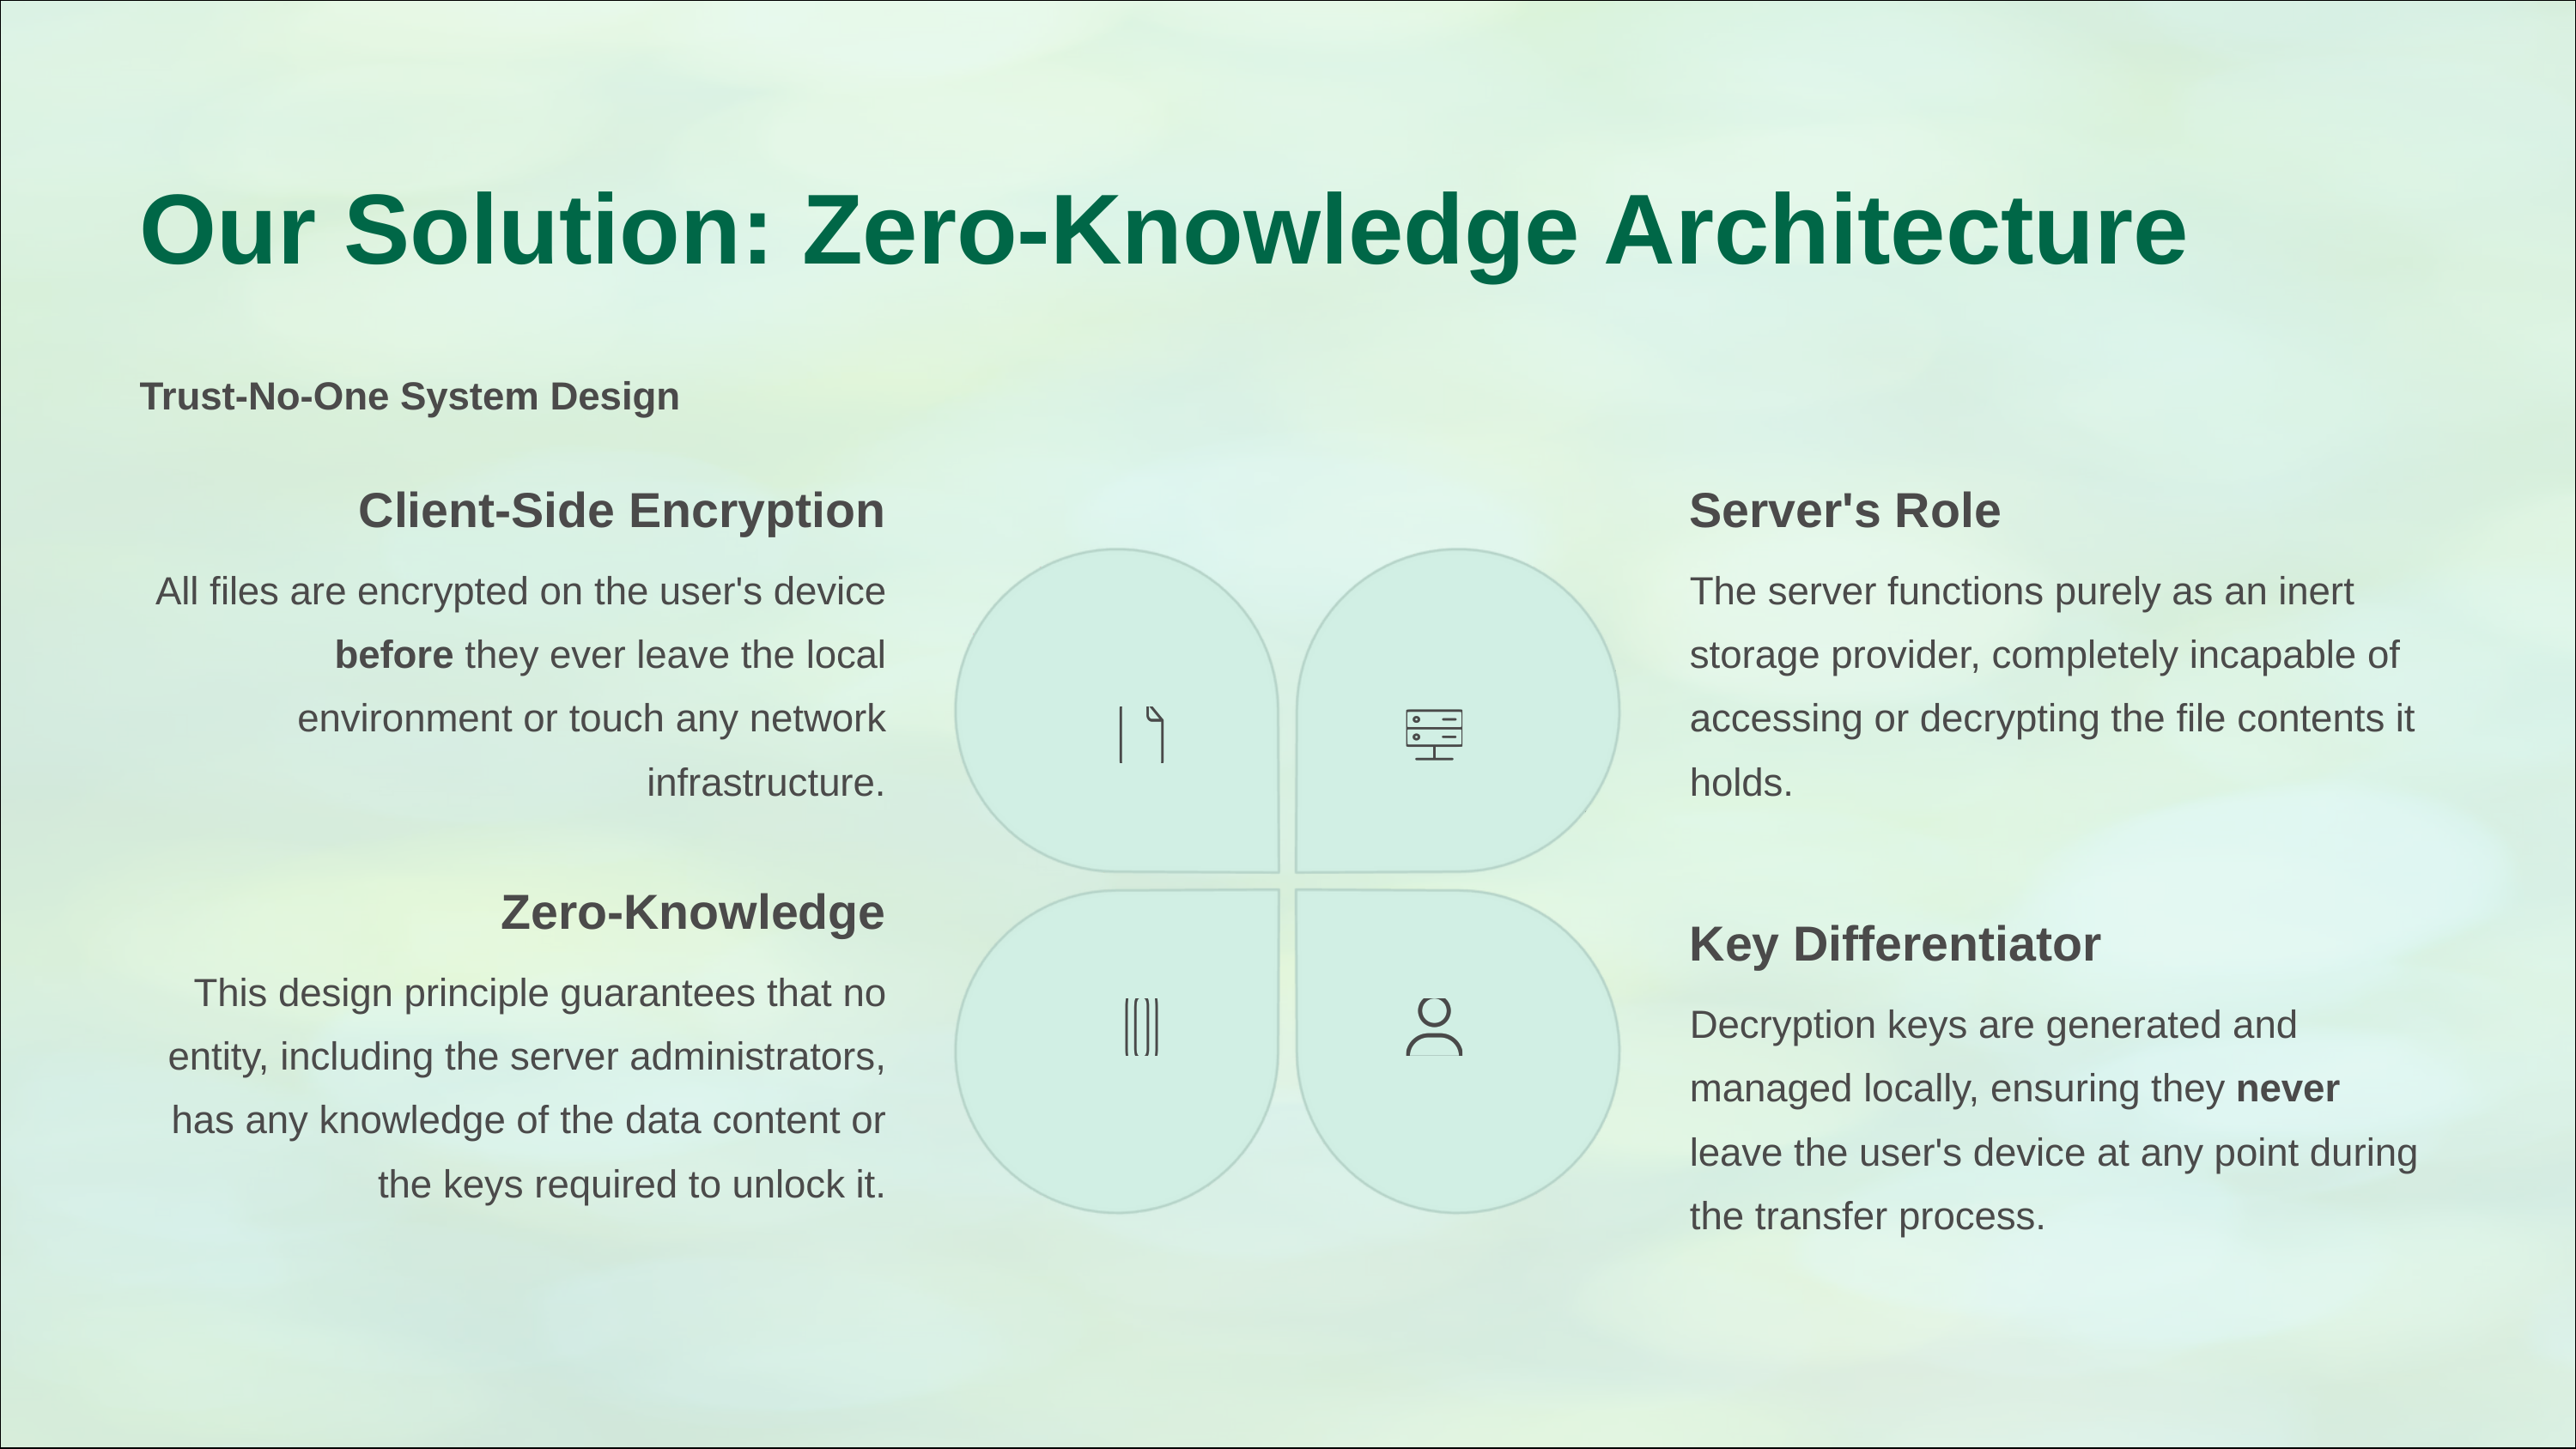

Our Solution: Zero-Knowledge Architecture
Trust-No-One System Design
Client-Side Encryption
Server's Role

All files are encrypted on the user's device before they ever leave the local environment or touch any network infrastructure.
The server functions purely as an inert storage provider, completely incapable of accessing or decrypting the file contents it holds.

Zero-Knowledge
Key Differentiator
This design principle guarantees that no entity, including the server administrators, has any knowledge of the data content or the keys required to unlock it.
Decryption keys are generated and managed locally, ensuring they never leave the user's device at any point during the transfer process.